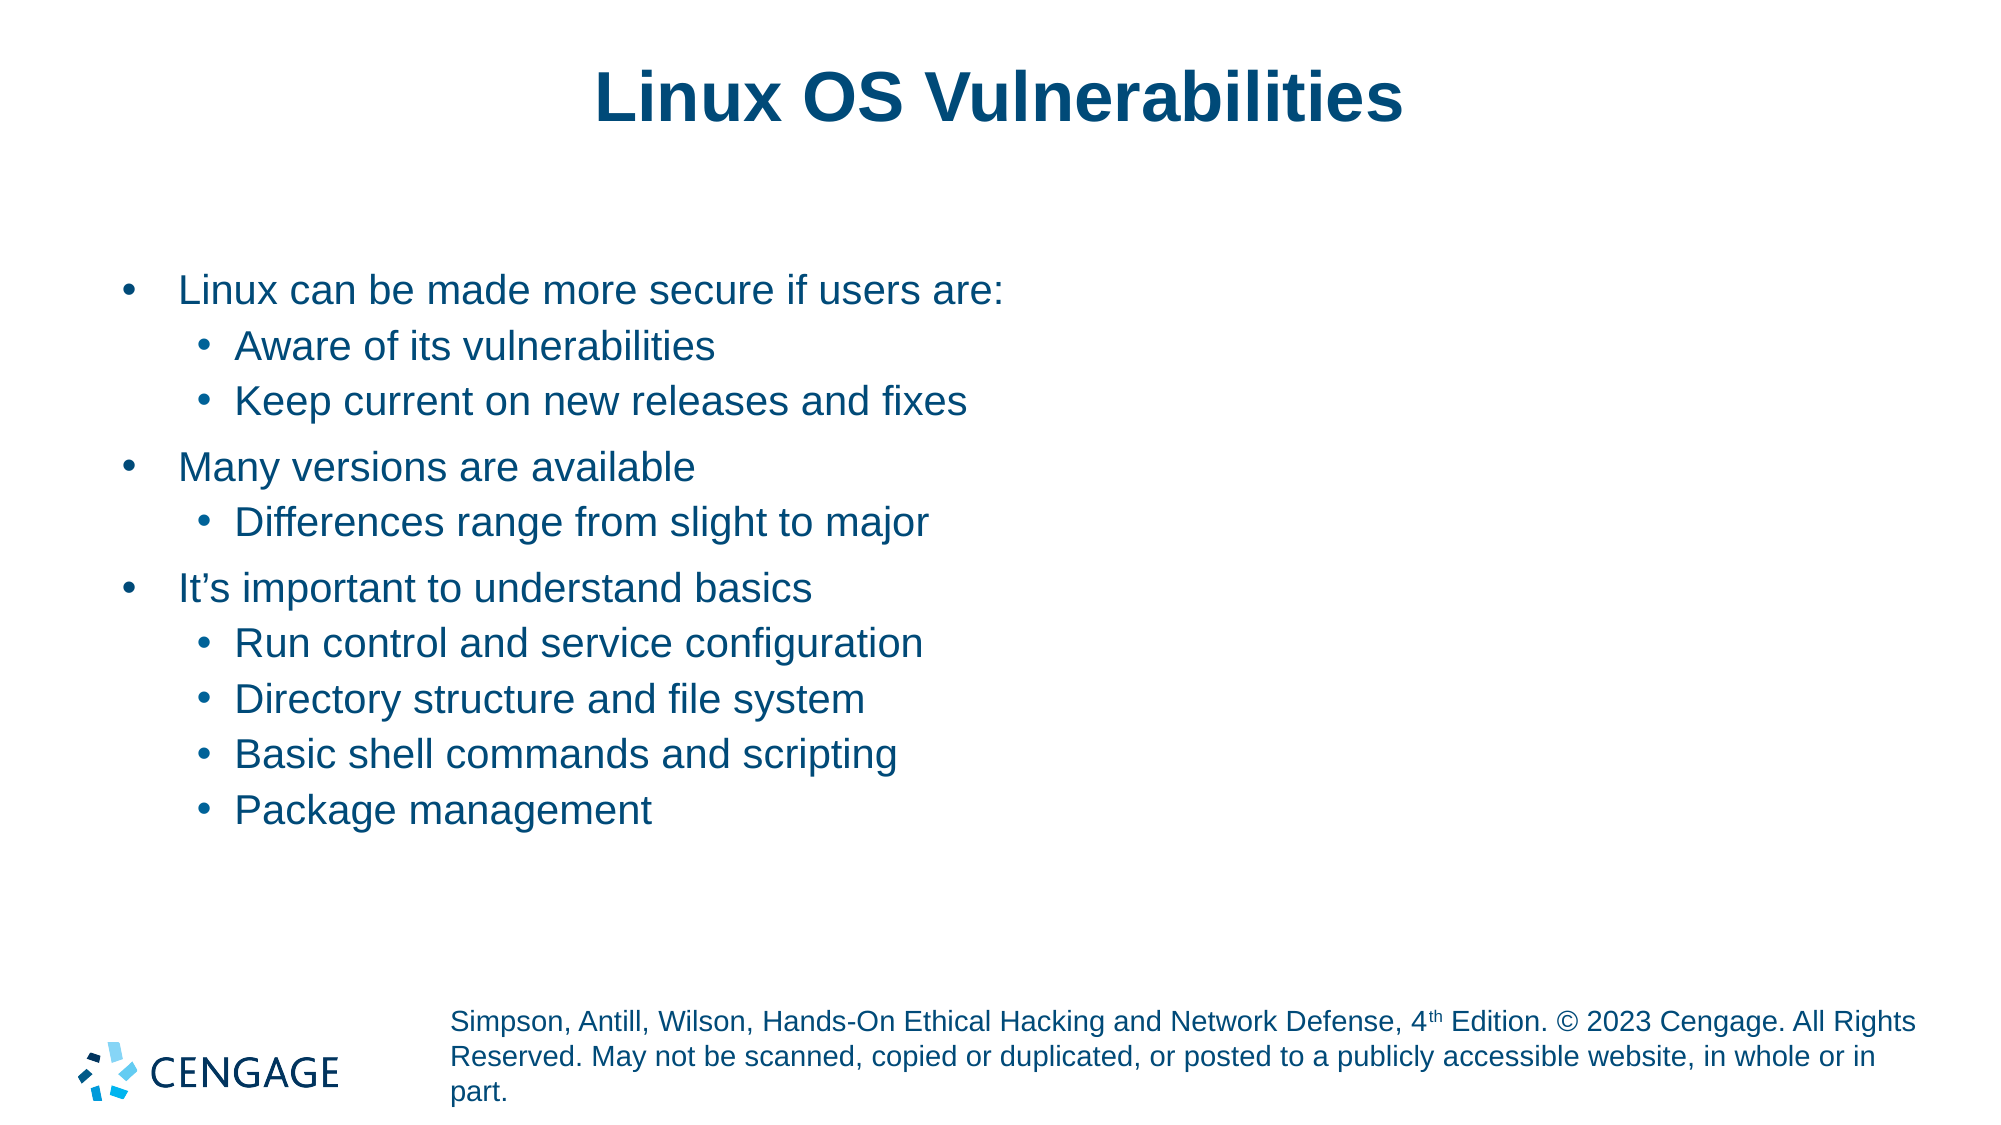

# Linux OS Vulnerabilities
Linux can be made more secure if users are:
Aware of its vulnerabilities
Keep current on new releases and fixes
Many versions are available
Differences range from slight to major
It’s important to understand basics
Run control and service configuration
Directory structure and file system
Basic shell commands and scripting
Package management